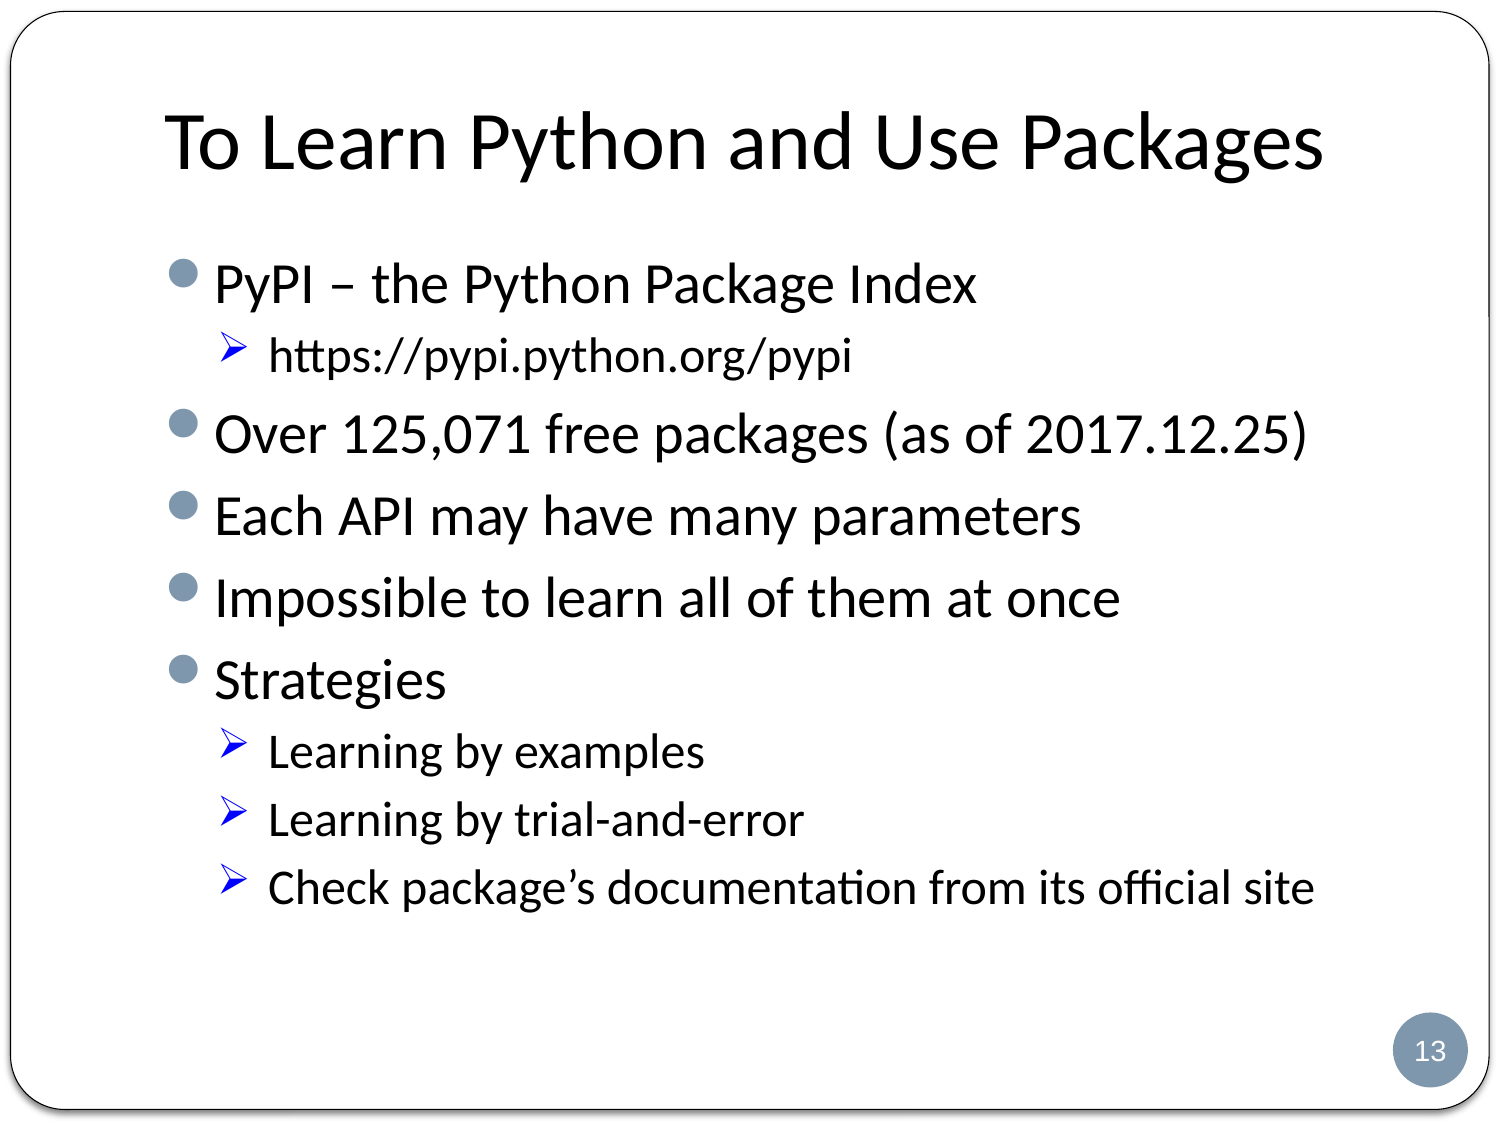

# To Learn Python and Use Packages
PyPI – the Python Package Index
https://pypi.python.org/pypi
Over 125,071 free packages (as of 2017.12.25)
Each API may have many parameters
Impossible to learn all of them at once
Strategies
Learning by examples
Learning by trial-and-error
Check package’s documentation from its official site
13